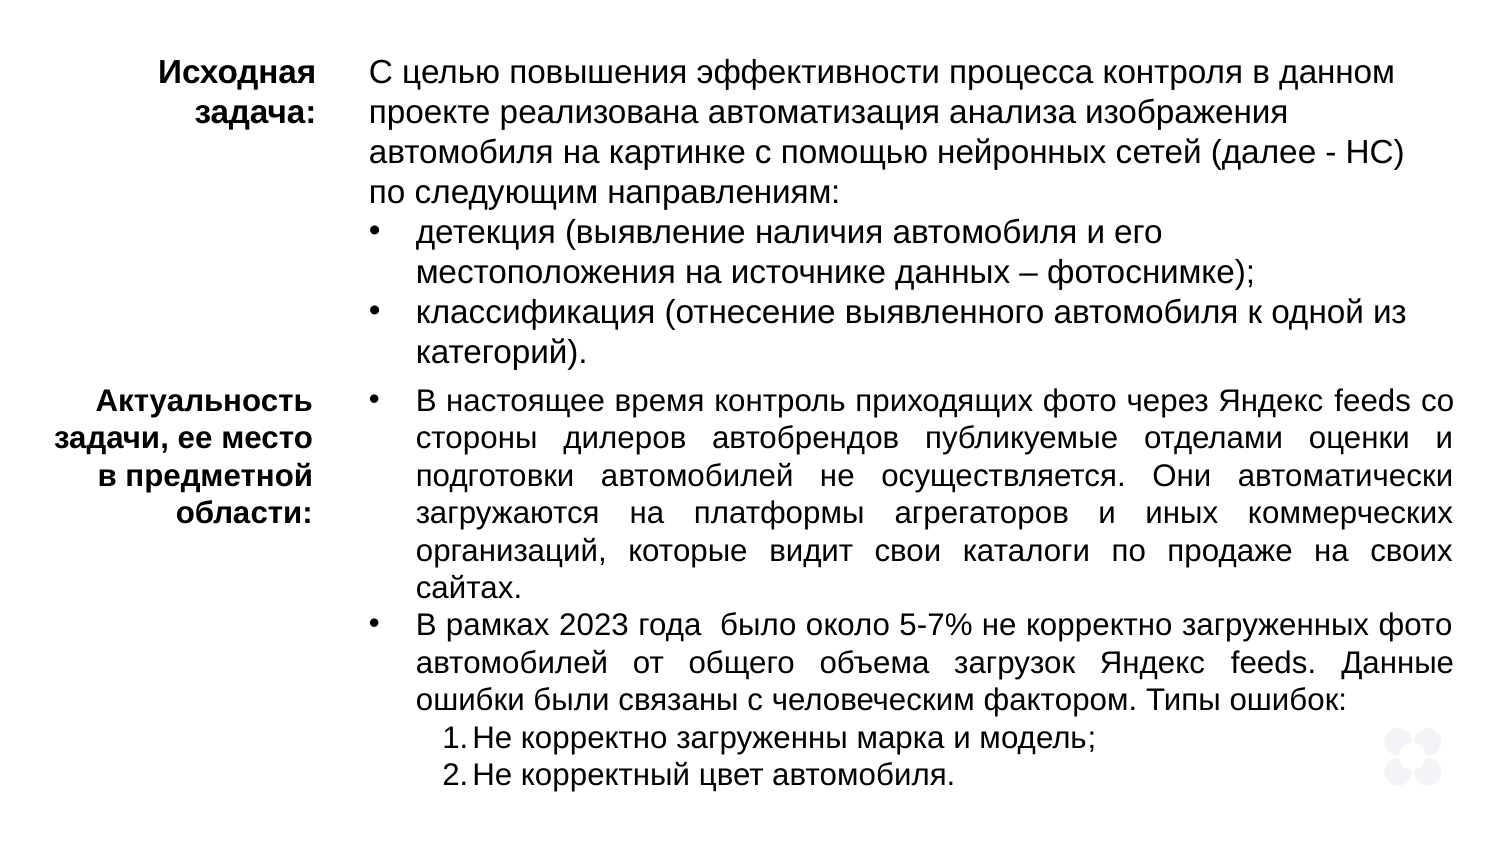

Исходная задача:
С целью повышения эффективности процесса контроля в данном проекте реализована автоматизация анализа изображения автомобиля на картинке с помощью нейронных сетей (далее - НС) по следующим направлениям:
детекция (выявление наличия автомобиля и его местоположения на источнике данных – фотоснимке);
классификация (отнесение выявленного автомобиля к одной из категорий).
Актуальность задачи, ее место в предметной области:
В настоящее время контроль приходящих фото через Яндекс feeds со стороны дилеров автобрендов публикуемые отделами оценки и подготовки автомобилей не осуществляется. Они автоматически загружаются на платформы агрегаторов и иных коммерческих организаций, которые видит свои каталоги по продаже на своих сайтах.
В рамках 2023 года  было около 5-7% не корректно загруженных фото автомобилей от общего объема загрузок Яндекс feeds. Данные ошибки были связаны с человеческим фактором. Типы ошибок:
Не корректно загруженны марка и модель;
Не корректный цвет автомобиля.